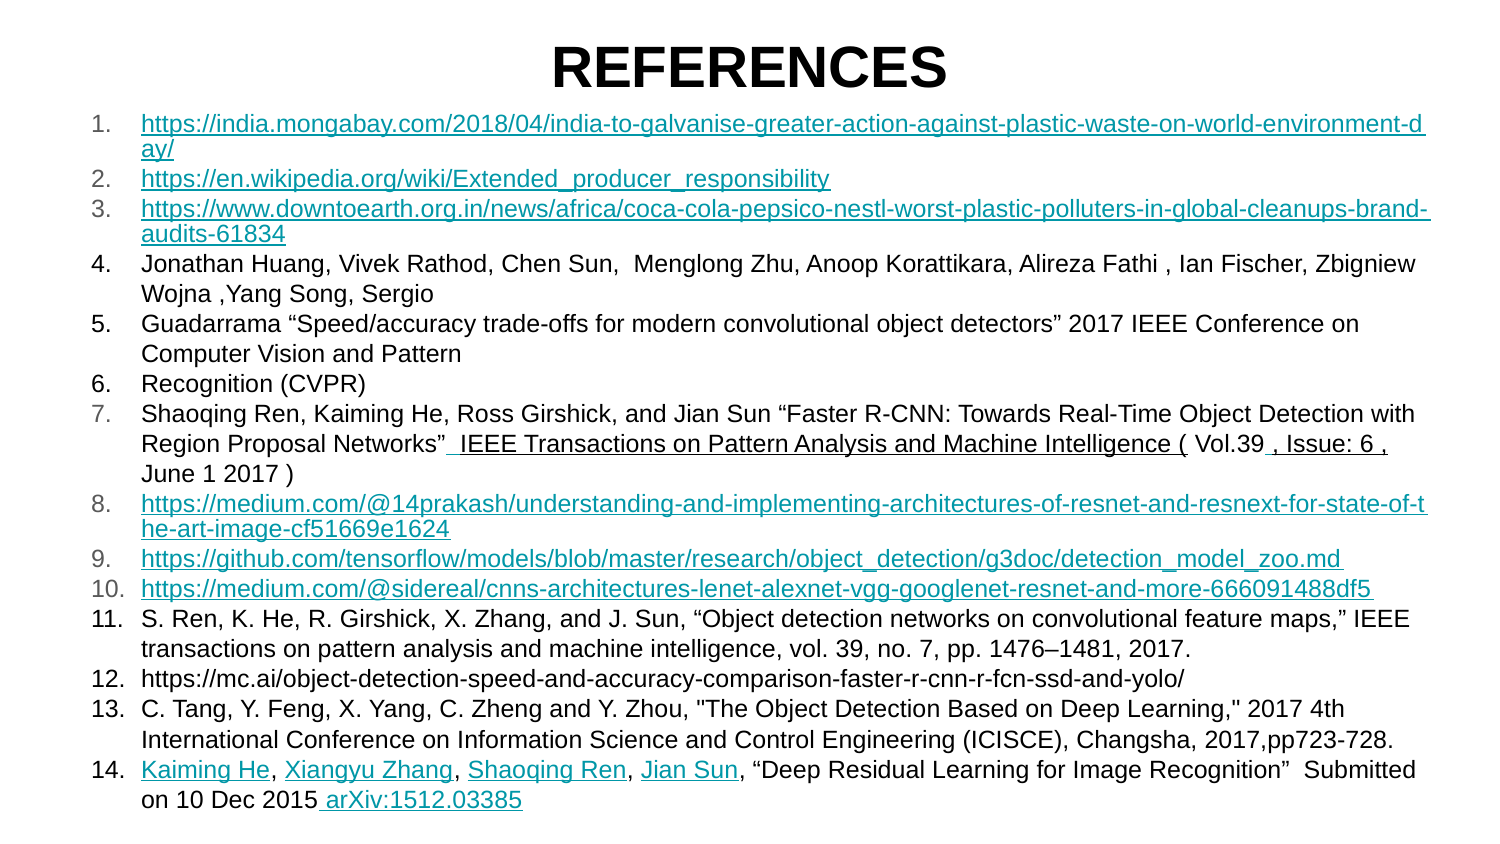

# REFERENCES
https://india.mongabay.com/2018/04/india-to-galvanise-greater-action-against-plastic-waste-on-world-environment-day/
https://en.wikipedia.org/wiki/Extended_producer_responsibility
https://www.downtoearth.org.in/news/africa/coca-cola-pepsico-nestl-worst-plastic-polluters-in-global-cleanups-brand-audits-61834
Jonathan Huang, Vivek Rathod, Chen Sun,  Menglong Zhu, Anoop Korattikara, Alireza Fathi , Ian Fischer, Zbigniew Wojna ,Yang Song, Sergio
Guadarrama “Speed/accuracy trade-offs for modern convolutional object detectors” 2017 IEEE Conference on Computer Vision and Pattern
Recognition (CVPR)
Shaoqing Ren, Kaiming He, Ross Girshick, and Jian Sun “Faster R-CNN: Towards Real-Time Object Detection with Region Proposal Networks”  IEEE Transactions on Pattern Analysis and Machine Intelligence ( Vol.39 , Issue: 6 , June 1 2017 )
https://medium.com/@14prakash/understanding-and-implementing-architectures-of-resnet-and-resnext-for-state-of-the-art-image-cf51669e1624
https://github.com/tensorflow/models/blob/master/research/object_detection/g3doc/detection_model_zoo.md
https://medium.com/@sidereal/cnns-architectures-lenet-alexnet-vgg-googlenet-resnet-and-more-666091488df5
S. Ren, K. He, R. Girshick, X. Zhang, and J. Sun, “Object detection networks on convolutional feature maps,” IEEE transactions on pattern analysis and machine intelligence, vol. 39, no. 7, pp. 1476–1481, 2017.
https://mc.ai/object-detection-speed-and-accuracy-comparison-faster-r-cnn-r-fcn-ssd-and-yolo/
C. Tang, Y. Feng, X. Yang, C. Zheng and Y. Zhou, "The Object Detection Based on Deep Learning," 2017 4th International Conference on Information Science and Control Engineering (ICISCE), Changsha, 2017,pp723-728.
Kaiming He, Xiangyu Zhang, Shaoqing Ren, Jian Sun, “Deep Residual Learning for Image Recognition”  Submitted on 10 Dec 2015 arXiv:1512.03385